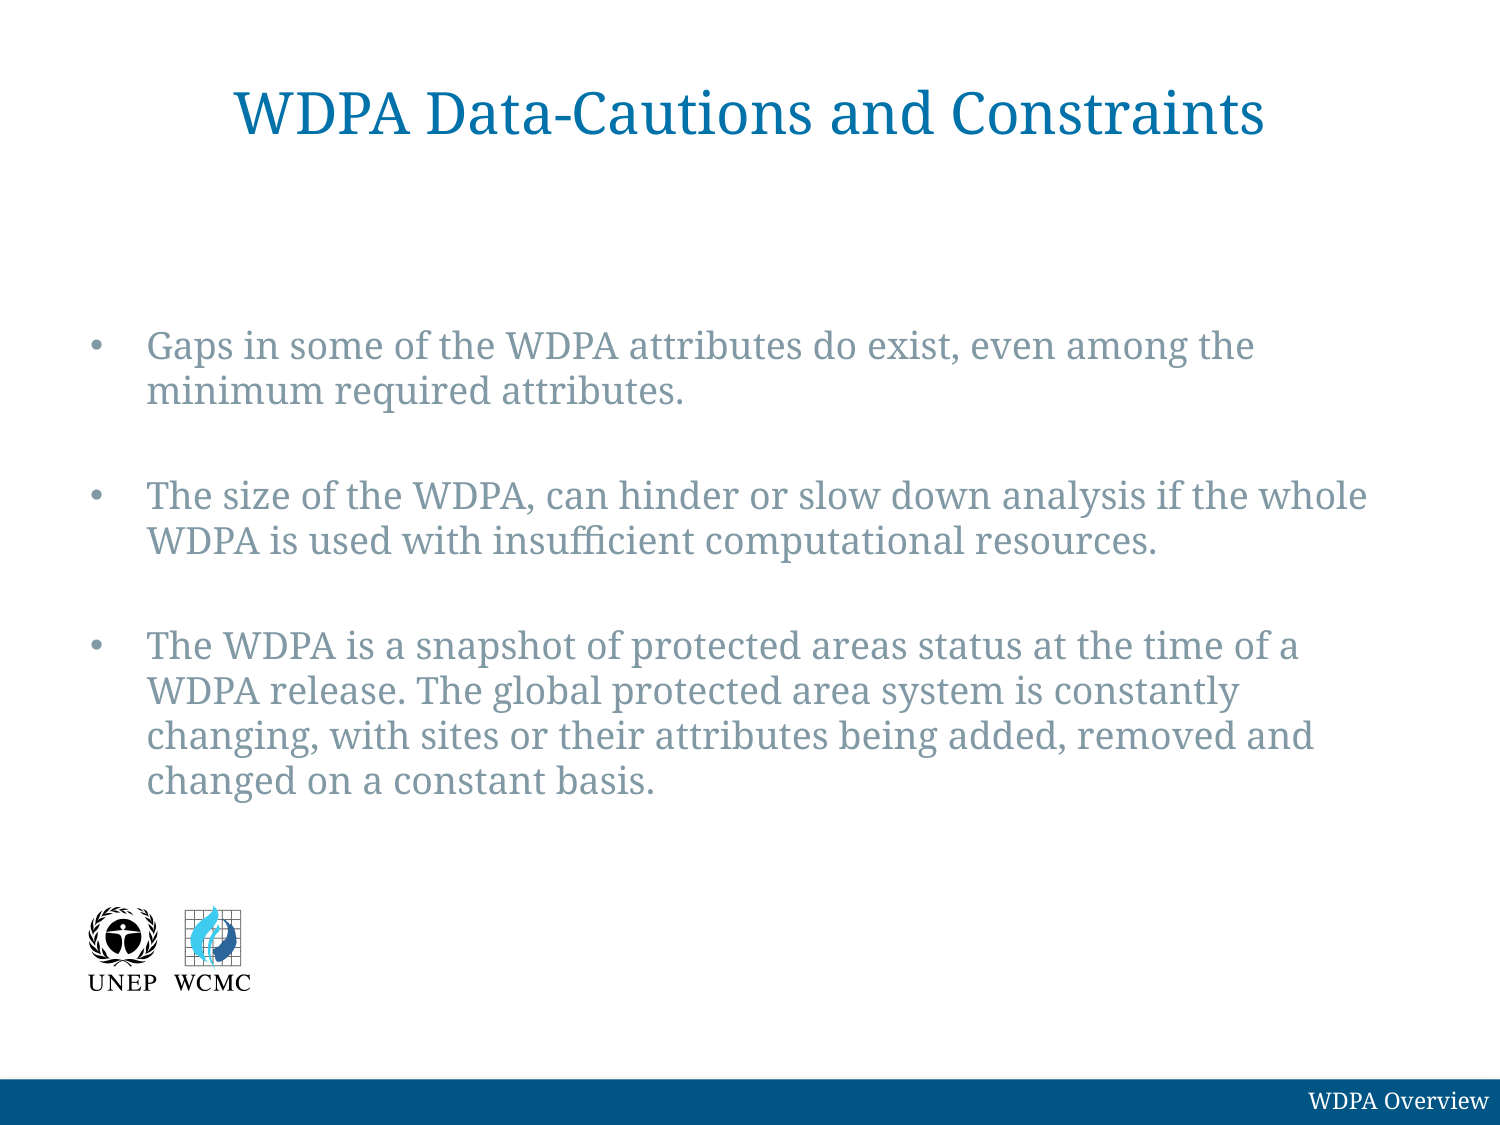

# WDPA Data-Cautions and Constraints
Gaps in some of the WDPA attributes do exist, even among the minimum required attributes.

The size of the WDPA, can hinder or slow down analysis if the whole WDPA is used with insufficient computational resources.

The WDPA is a snapshot of protected areas status at the time of a WDPA release. The global protected area system is constantly changing, with sites or their attributes being added, removed and changed on a constant basis.